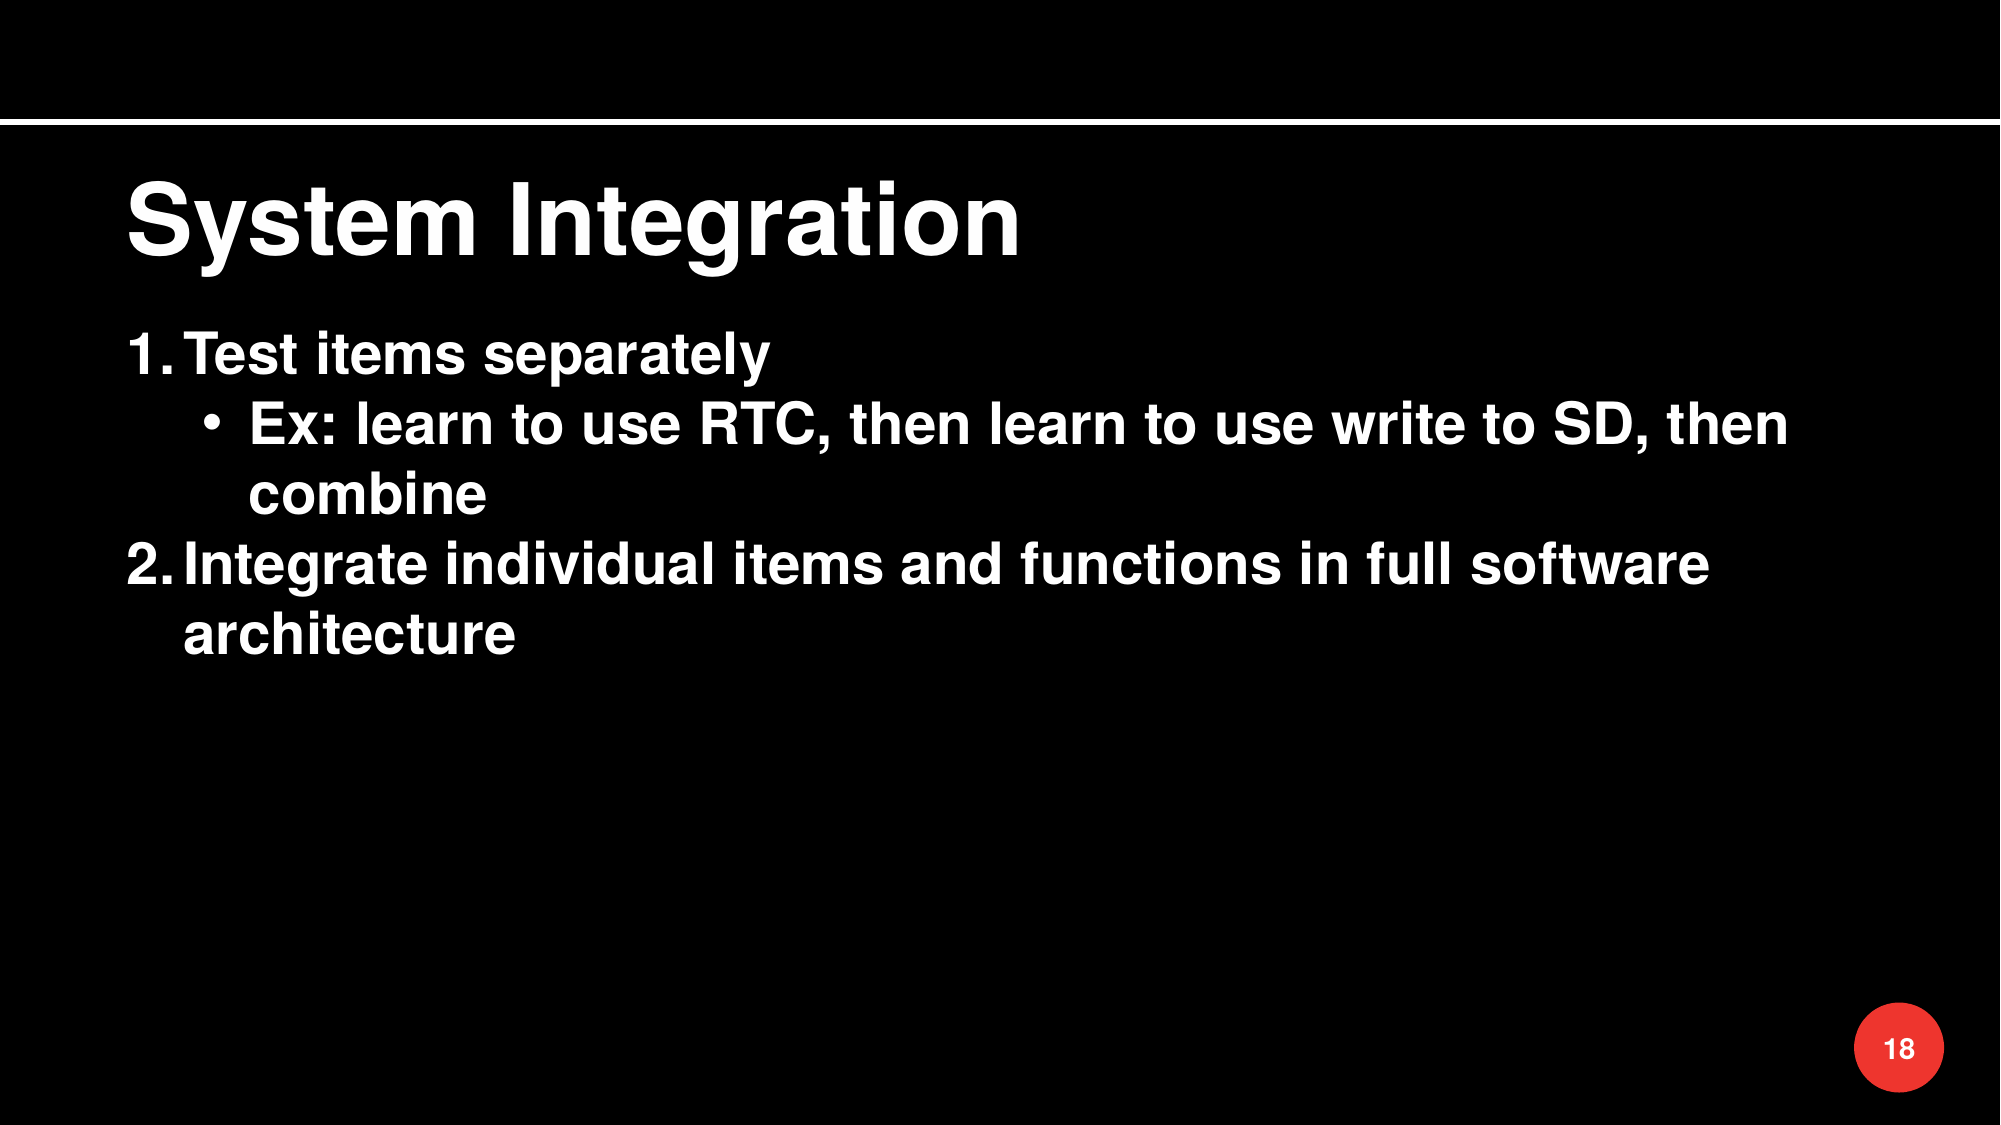

System Integration
Test items separately
Ex: learn to use RTC, then learn to use write to SD, then combine
Integrate individual items and functions in full software architecture
18